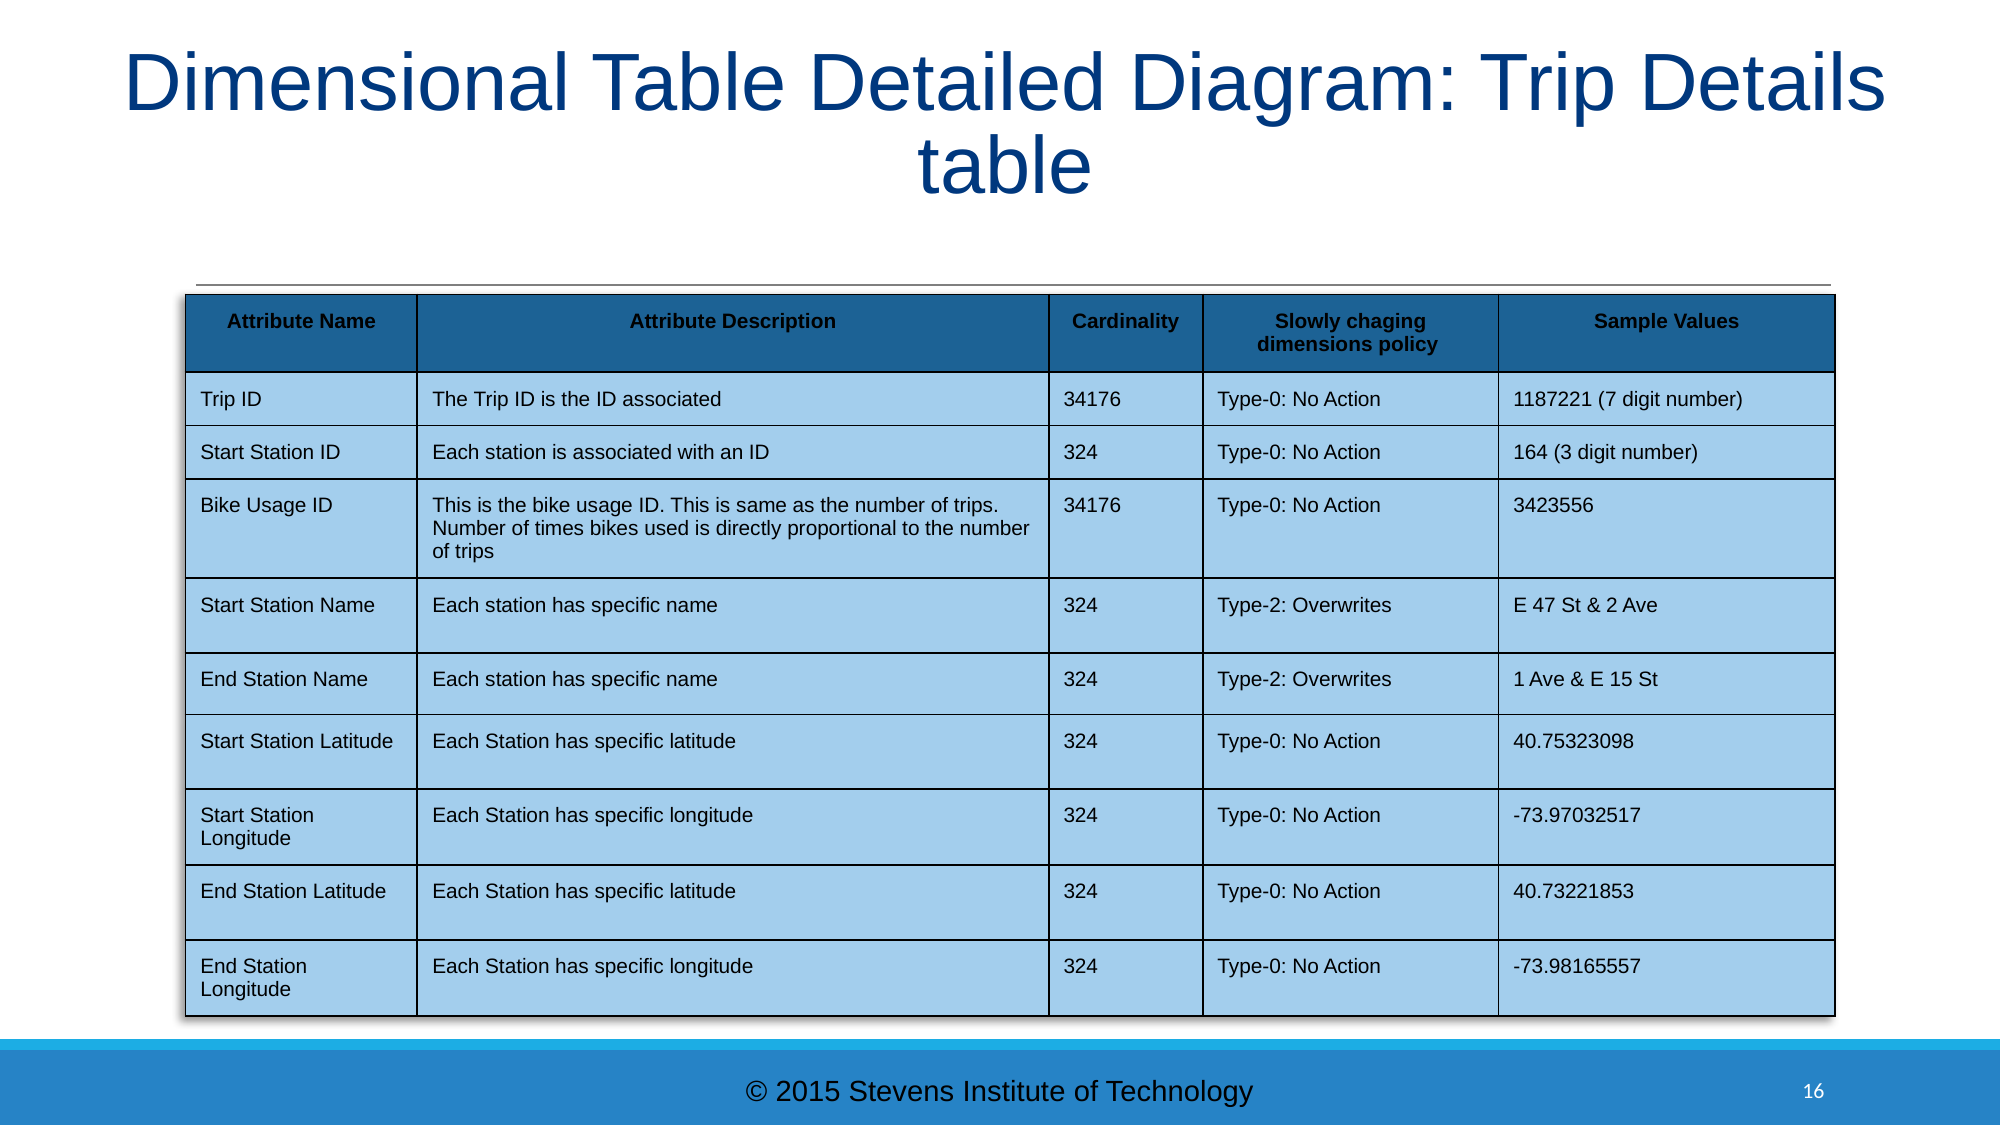

# Dimensional Table Detailed Diagram: Trip Details table
| Attribute Name | Attribute Description | Cardinality | Slowly chaging dimensions policy | Sample Values |
| --- | --- | --- | --- | --- |
| Trip ID | The Trip ID is the ID associated | 34176 | Type-0: No Action | 1187221 (7 digit number) |
| Start Station ID | Each station is associated with an ID | 324 | Type-0: No Action | 164 (3 digit number) |
| Bike Usage ID | This is the bike usage ID. This is same as the number of trips. Number of times bikes used is directly proportional to the number of trips | 34176 | Type-0: No Action | 3423556 |
| Start Station Name | Each station has specific name | 324 | Type-2: Overwrites | E 47 St & 2 Ave |
| End Station Name | Each station has specific name | 324 | Type-2: Overwrites | 1 Ave & E 15 St |
| Start Station Latitude | Each Station has specific latitude | 324 | Type-0: No Action | 40.75323098 |
| Start Station Longitude | Each Station has specific longitude | 324 | Type-0: No Action | -73.97032517 |
| End Station Latitude | Each Station has specific latitude | 324 | Type-0: No Action | 40.73221853 |
| End Station Longitude | Each Station has specific longitude | 324 | Type-0: No Action | -73.98165557 |
© 2015 Stevens Institute of Technology
16